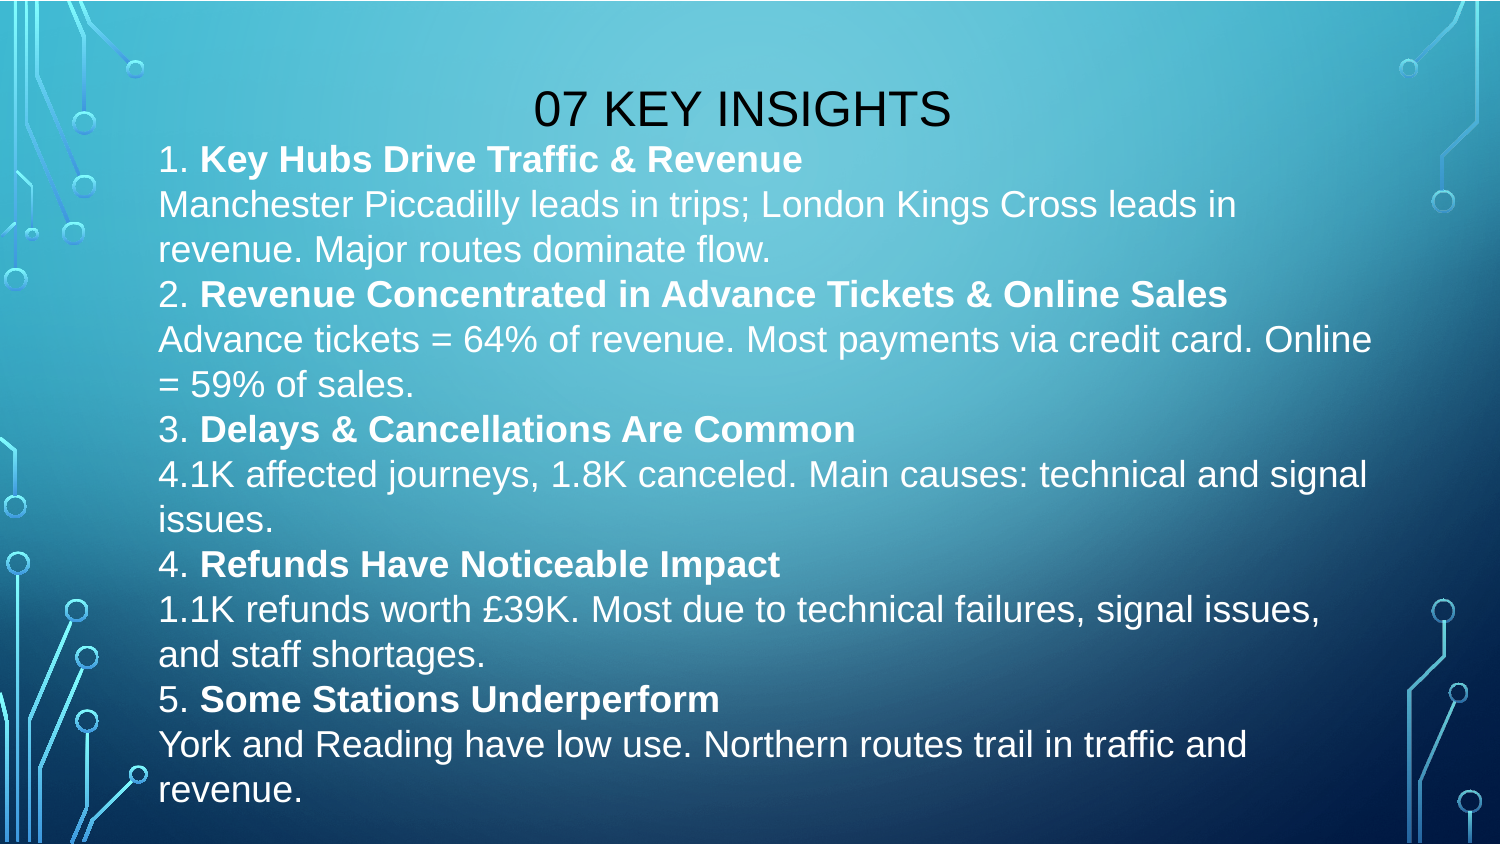

# 07 Key insights
1. Key Hubs Drive Traffic & Revenue
Manchester Piccadilly leads in trips; London Kings Cross leads in revenue. Major routes dominate flow.
2. Revenue Concentrated in Advance Tickets & Online Sales
Advance tickets = 64% of revenue. Most payments via credit card. Online = 59% of sales.
3. Delays & Cancellations Are Common
4.1K affected journeys, 1.8K canceled. Main causes: technical and signal issues.
4. Refunds Have Noticeable Impact
1.1K refunds worth £39K. Most due to technical failures, signal issues, and staff shortages.
5. Some Stations Underperform
York and Reading have low use. Northern routes trail in traffic and revenue.